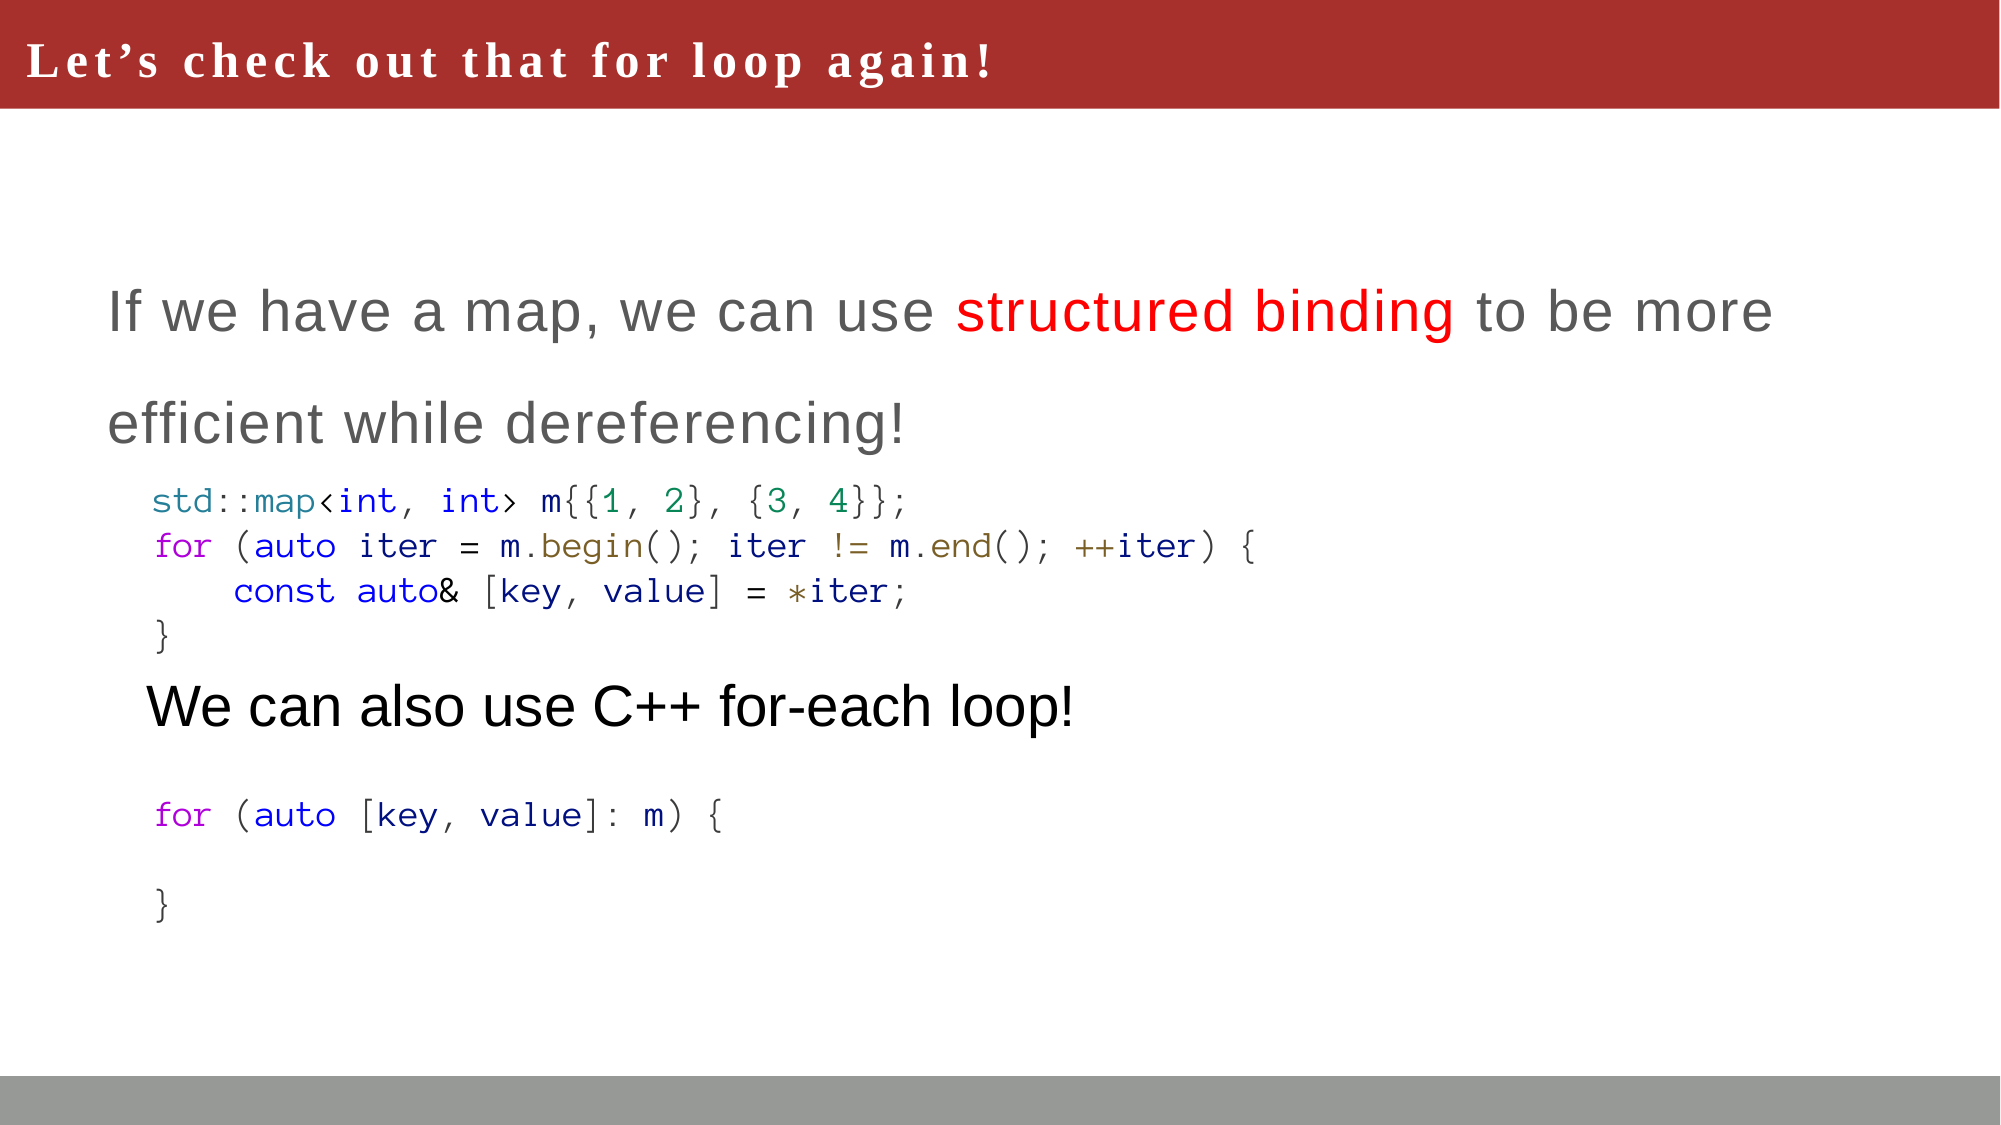

# Let’s check out that for loop again!
If we have a map, we can use structured binding to be more
efficient while dereferencing!
std::map<int, int> m{{1, 2}, {3, 4}};
for (auto iter = m.begin(); iter != m.end(); ++iter) {
    const auto& [key, value] = *iter;
}
We can also use C++ for-each loop!
for (auto [key, value]: m) {

}
28